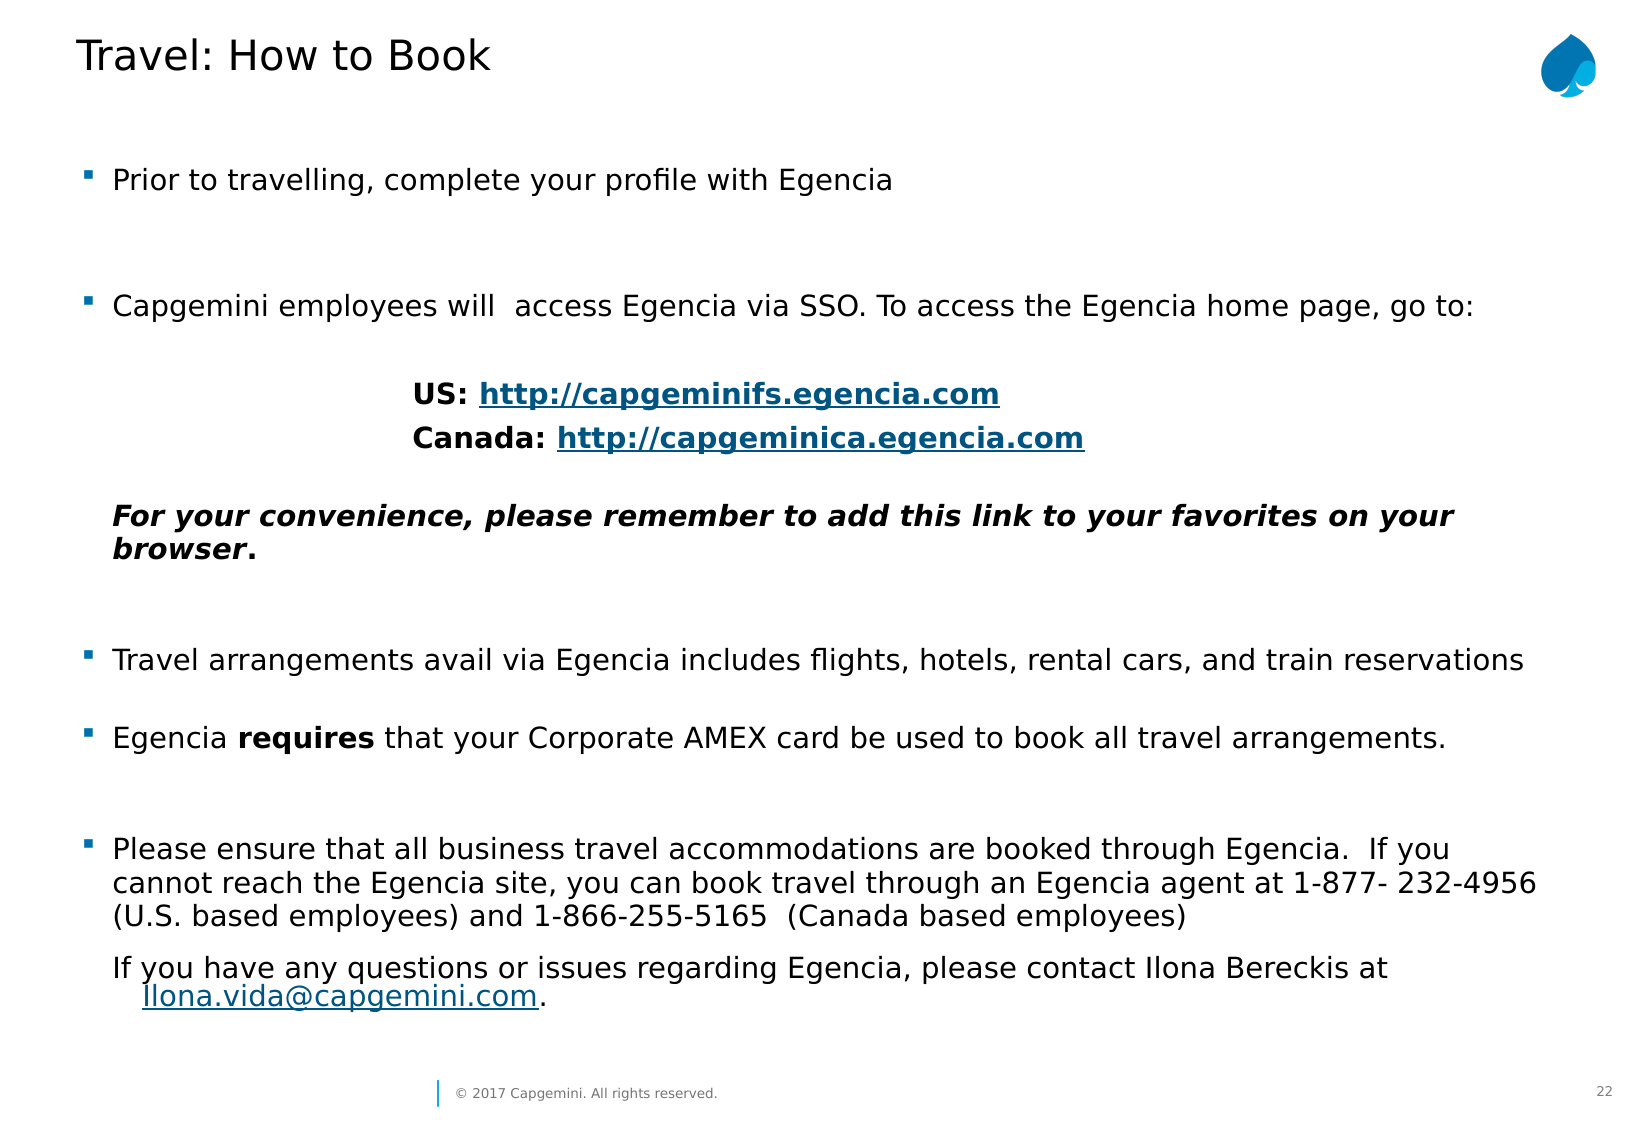

Travel: How to Book
Prior to travelling, complete your profile with Egencia

Capgemini employees will  access Egencia via SSO. To access the Egencia home page, go to:

			US: http://capgeminifs.egencia.com
			Canada: http://capgeminica.egencia.com
For your convenience, please remember to add this link to your favorites on your browser.

Travel arrangements avail via Egencia includes flights, hotels, rental cars, and train reservations
Egencia requires that your Corporate AMEX card be used to book all travel arrangements.

Please ensure that all business travel accommodations are booked through Egencia.  If you cannot reach the Egencia site, you can book travel through an Egencia agent at 1-877- 232-4956 (U.S. based employees) and 1-866-255-5165  (Canada based employees)
If you have any questions or issues regarding Egencia, please contact Ilona Bereckis at Ilona.vida@capgemini.com.